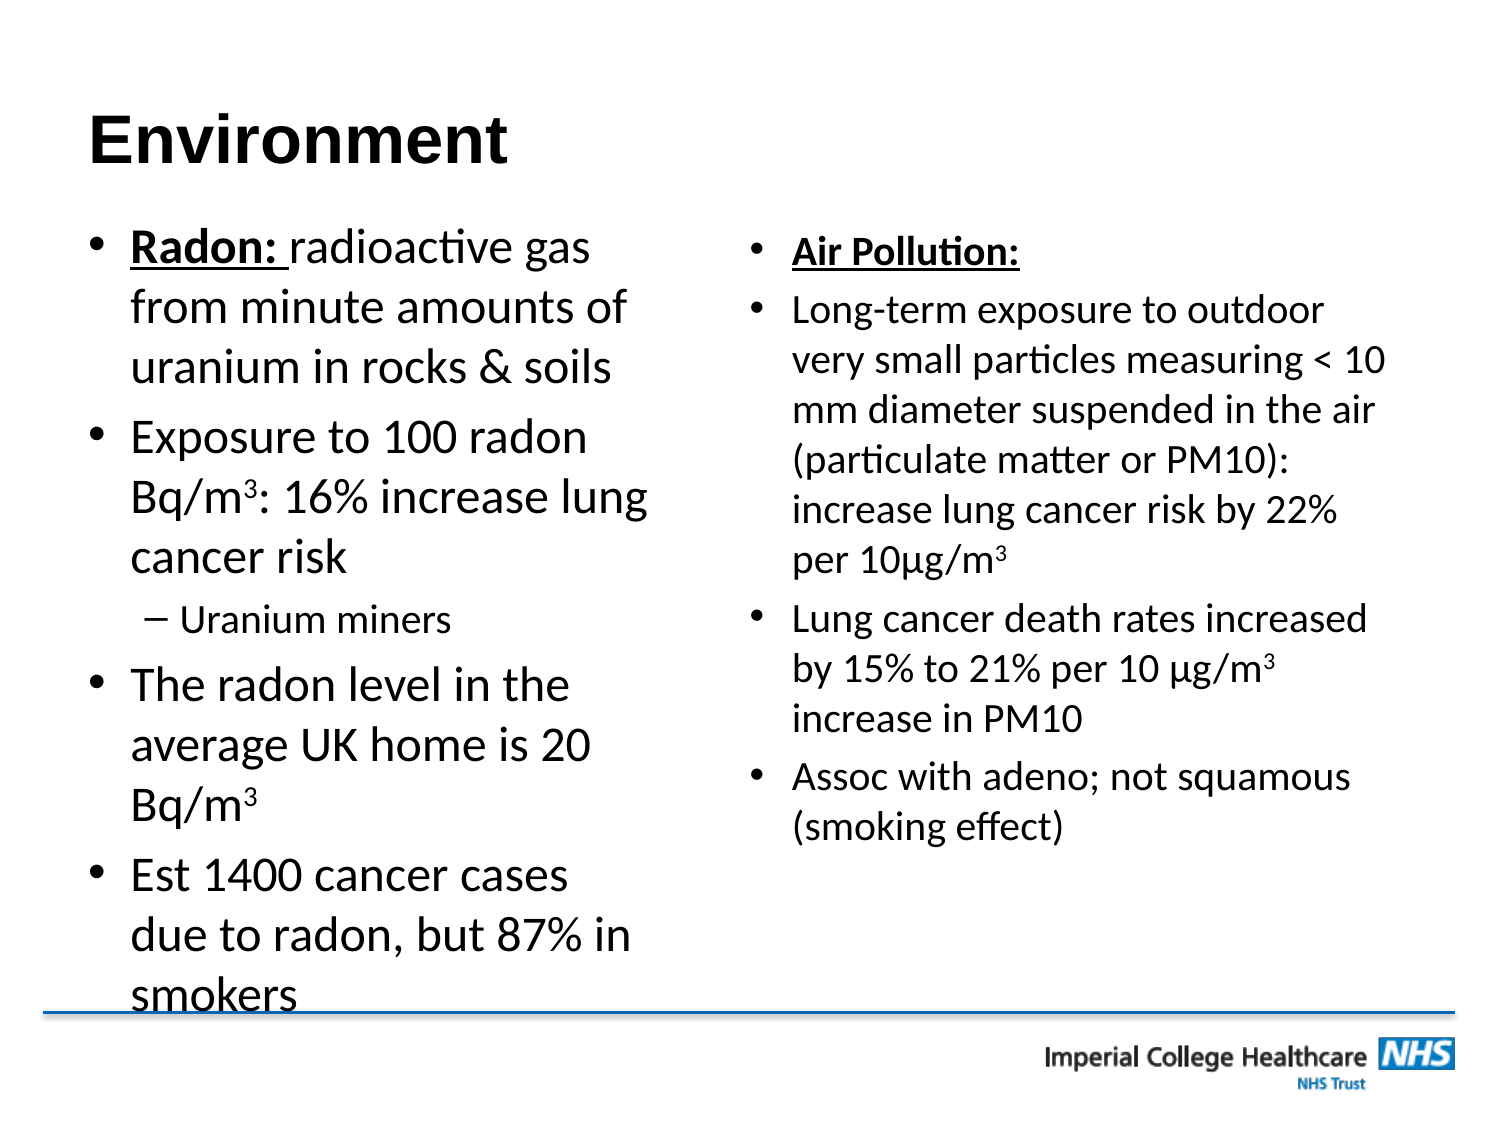

# Environment
Radon: radioactive gas from minute amounts of uranium in rocks & soils
Exposure to 100 radon Bq/m3: 16% increase lung cancer risk
Uranium miners
The radon level in the average UK home is 20 Bq/m3
Est 1400 cancer cases due to radon, but 87% in smokers
Air Pollution:
Long-term exposure to outdoor very small particles measuring < 10 mm diameter suspended in the air (particulate matter or PM10): increase lung cancer risk by 22% per 10µg/m3
Lung cancer death rates increased by 15% to 21% per 10 µg/m3 increase in PM10
Assoc with adeno; not squamous (smoking effect)